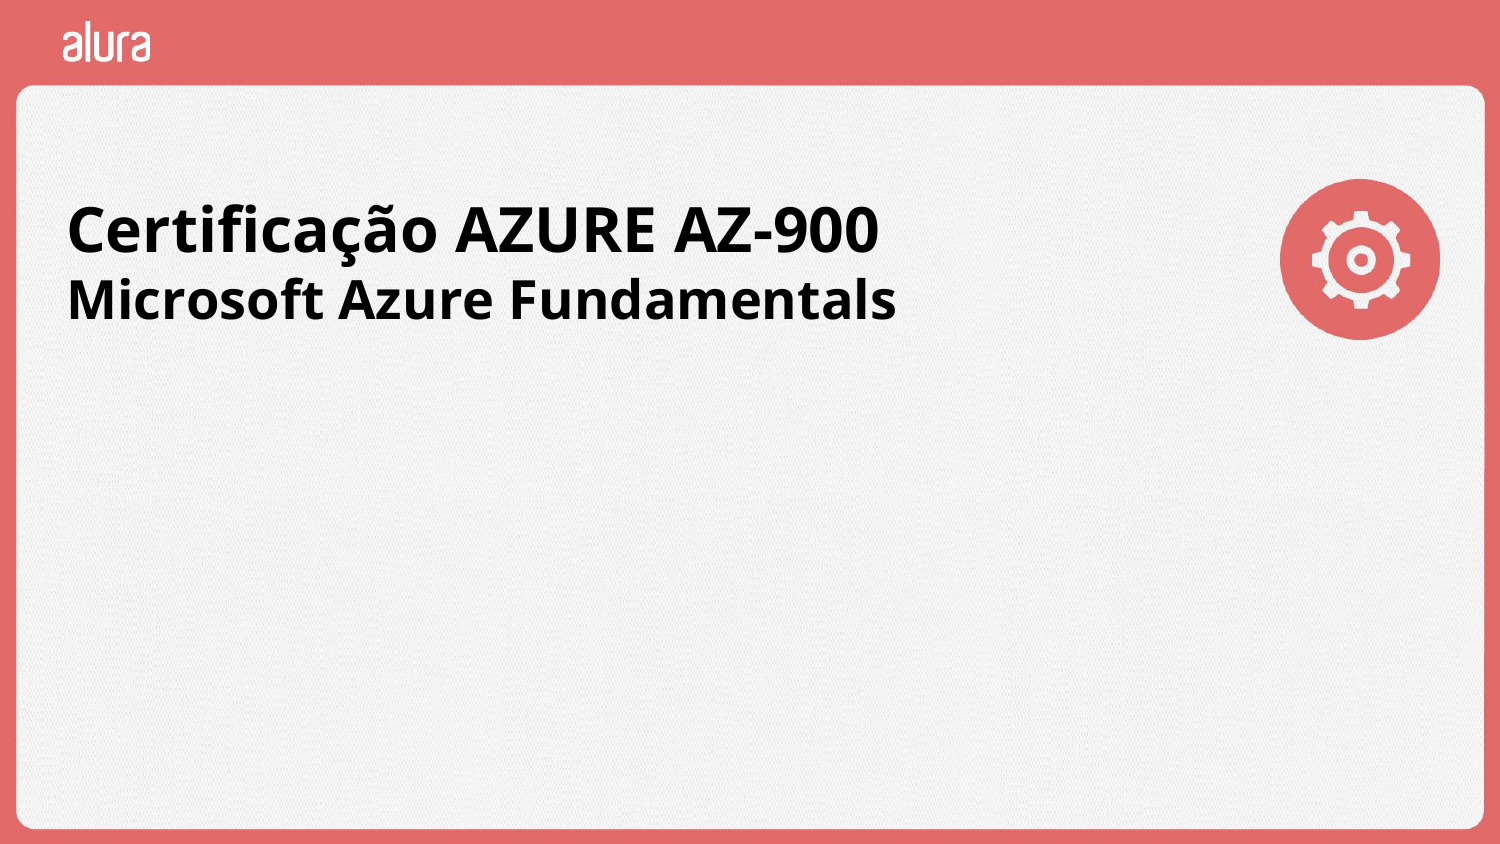

# Certificação AZURE AZ-900
Microsoft Azure Fundamentals